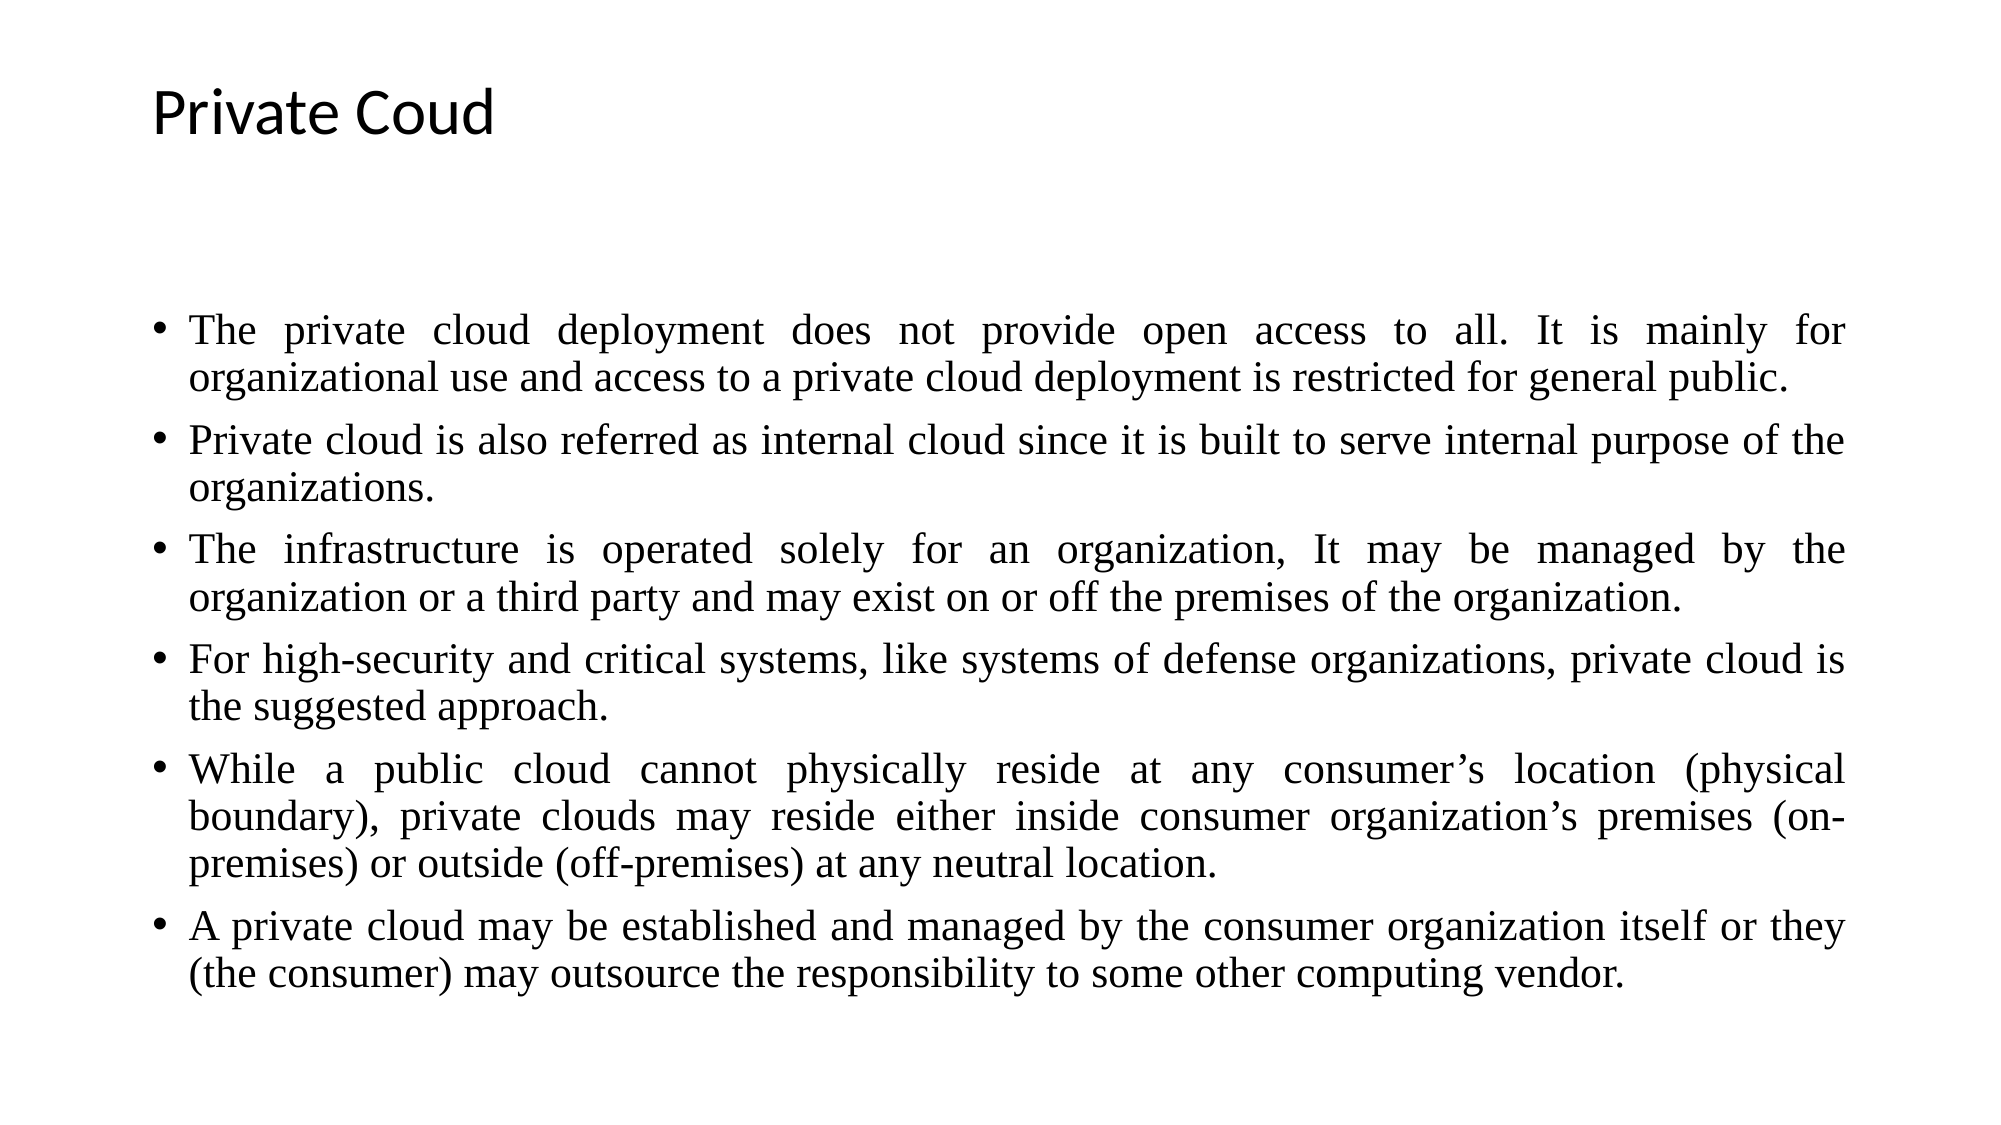

# Private Coud
The private cloud deployment does not provide open access to all. It is mainly for organizational use and access to a private cloud deployment is restricted for general public.
Private cloud is also referred as internal cloud since it is built to serve internal purpose of the organizations.
The infrastructure is operated solely for an organization, It may be managed by the organization or a third party and may exist on or off the premises of the organization.
For high-security and critical systems, like systems of defense organizations, private cloud is the suggested approach.
While a public cloud cannot physically reside at any consumer’s location (physical boundary), private clouds may reside either inside consumer organization’s premises (on-premises) or outside (off-premises) at any neutral location.
A private cloud may be established and managed by the consumer organization itself or they (the consumer) may outsource the responsibility to some other computing vendor.